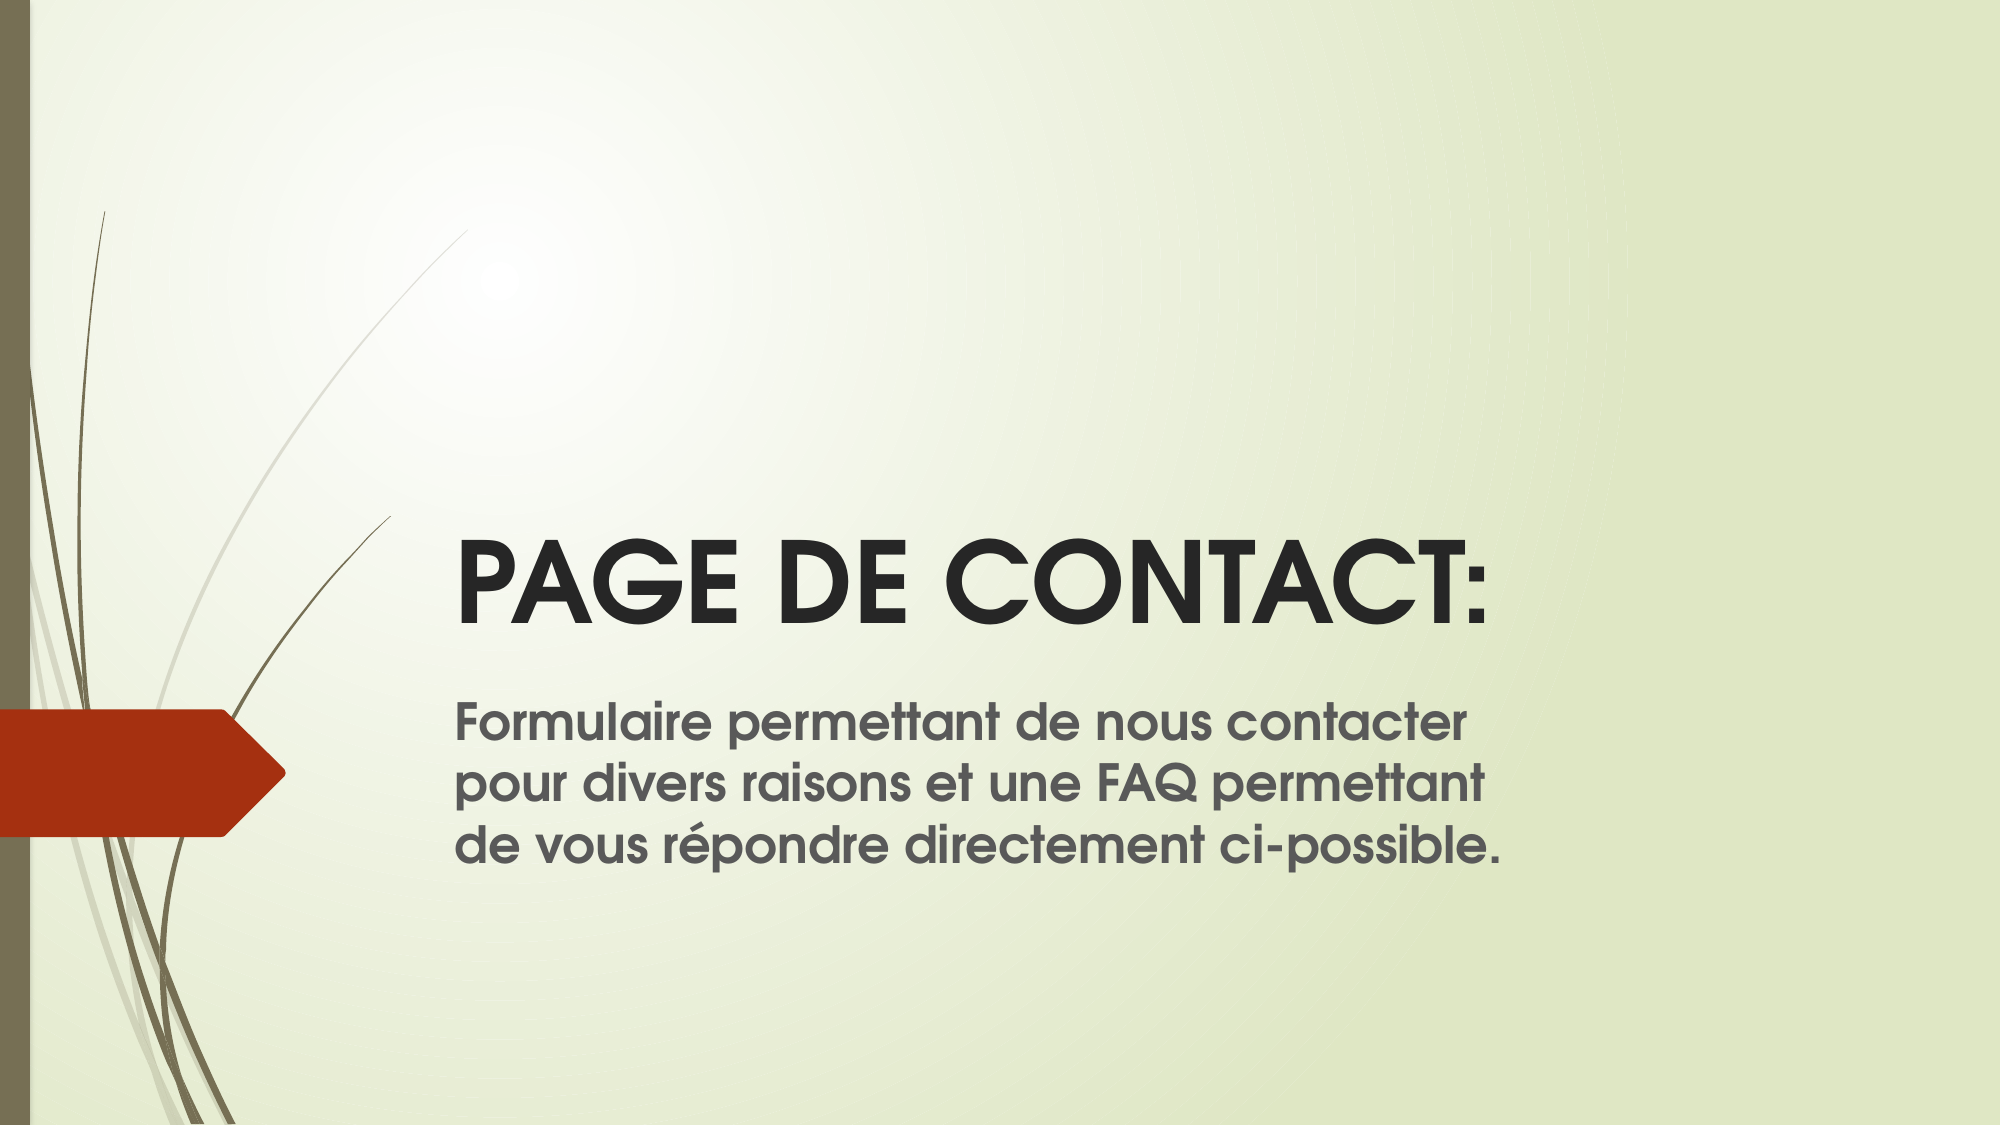

# PAGE DE CONTACT:
Formulaire permettant de nous contacter pour divers raisons et une FAQ permettant de vous répondre directement ci-possible.